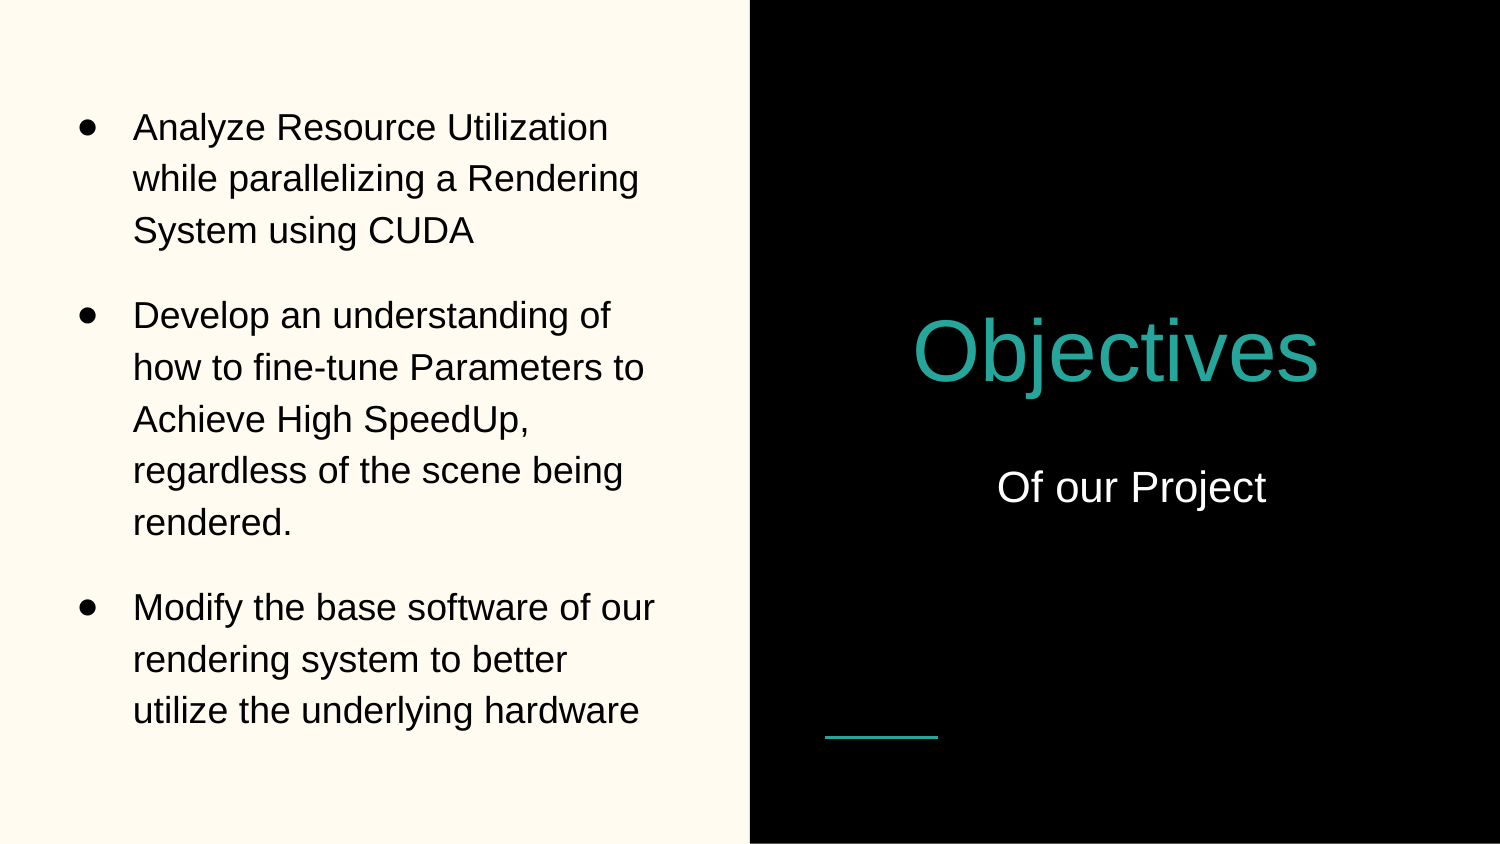

Analyze Resource Utilization while parallelizing a Rendering System using CUDA
Develop an understanding of how to fine-tune Parameters to Achieve High SpeedUp, regardless of the scene being rendered.
Modify the base software of our rendering system to better utilize the underlying hardware
# Objectives
Of our Project